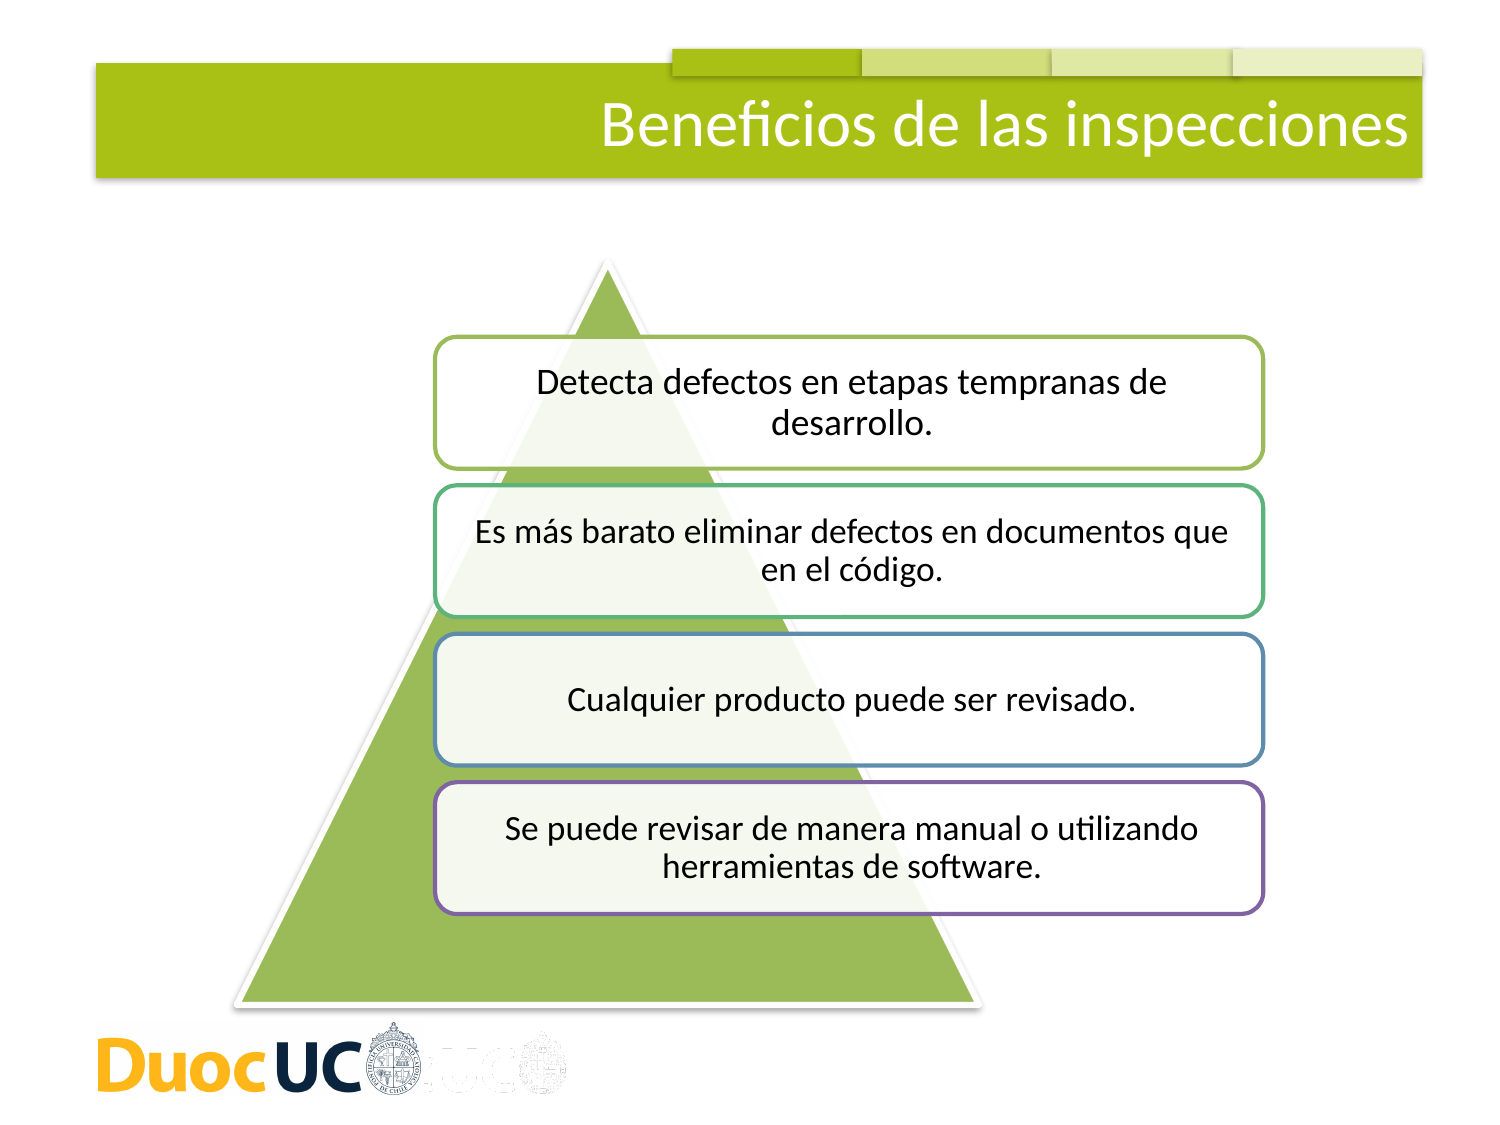

Beneficios de las inspecciones
Detecta defectos en etapas tempranas de desarrollo.
Es más barato eliminar defectos en documentos que en el código.
Cualquier producto puede ser revisado.
Se puede revisar de manera manual o utilizando herramientas de software.